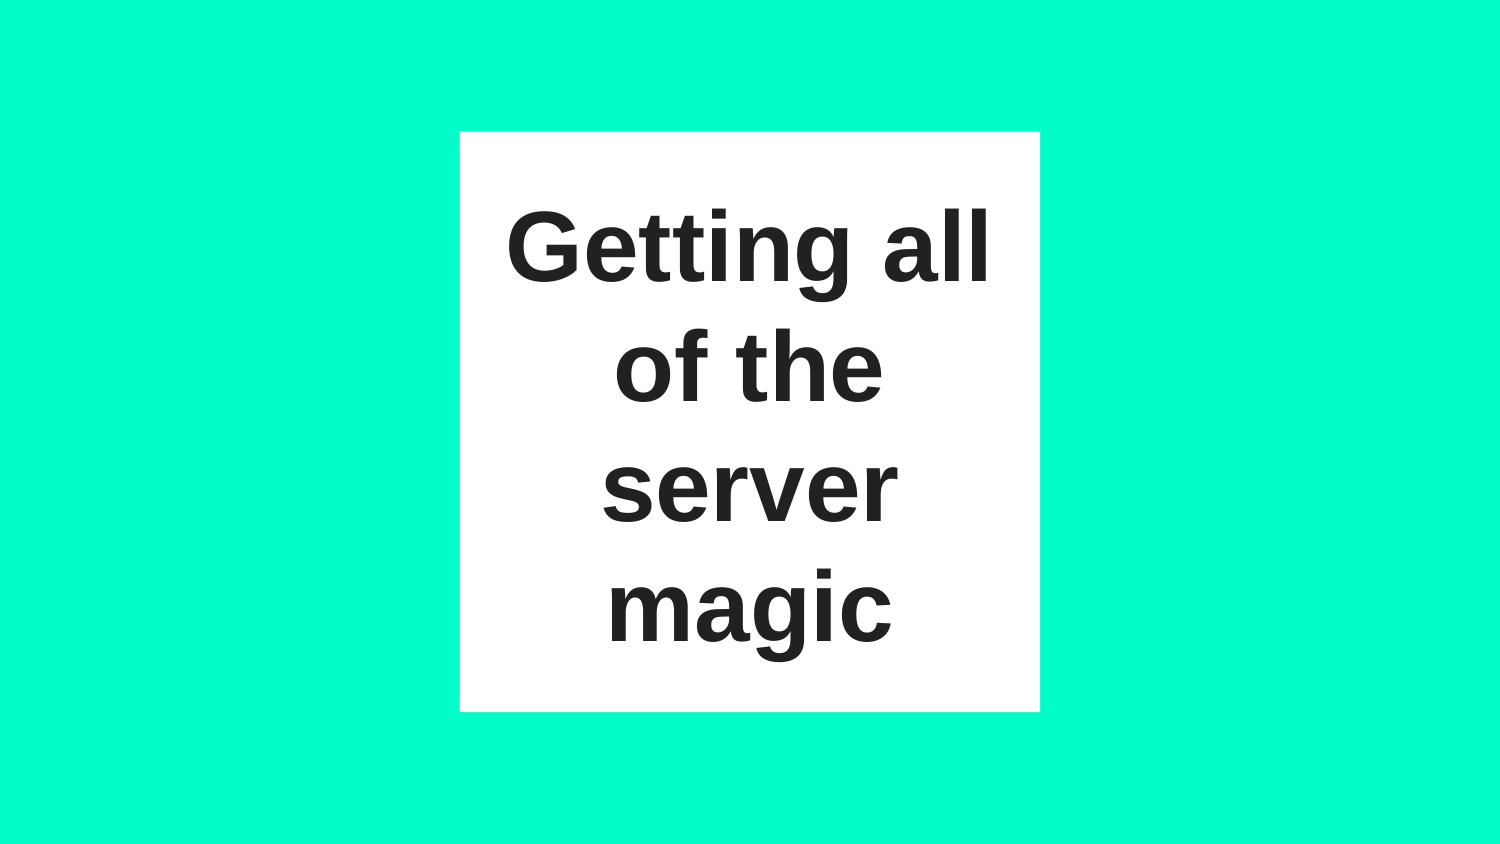

# Getting all of the server magic